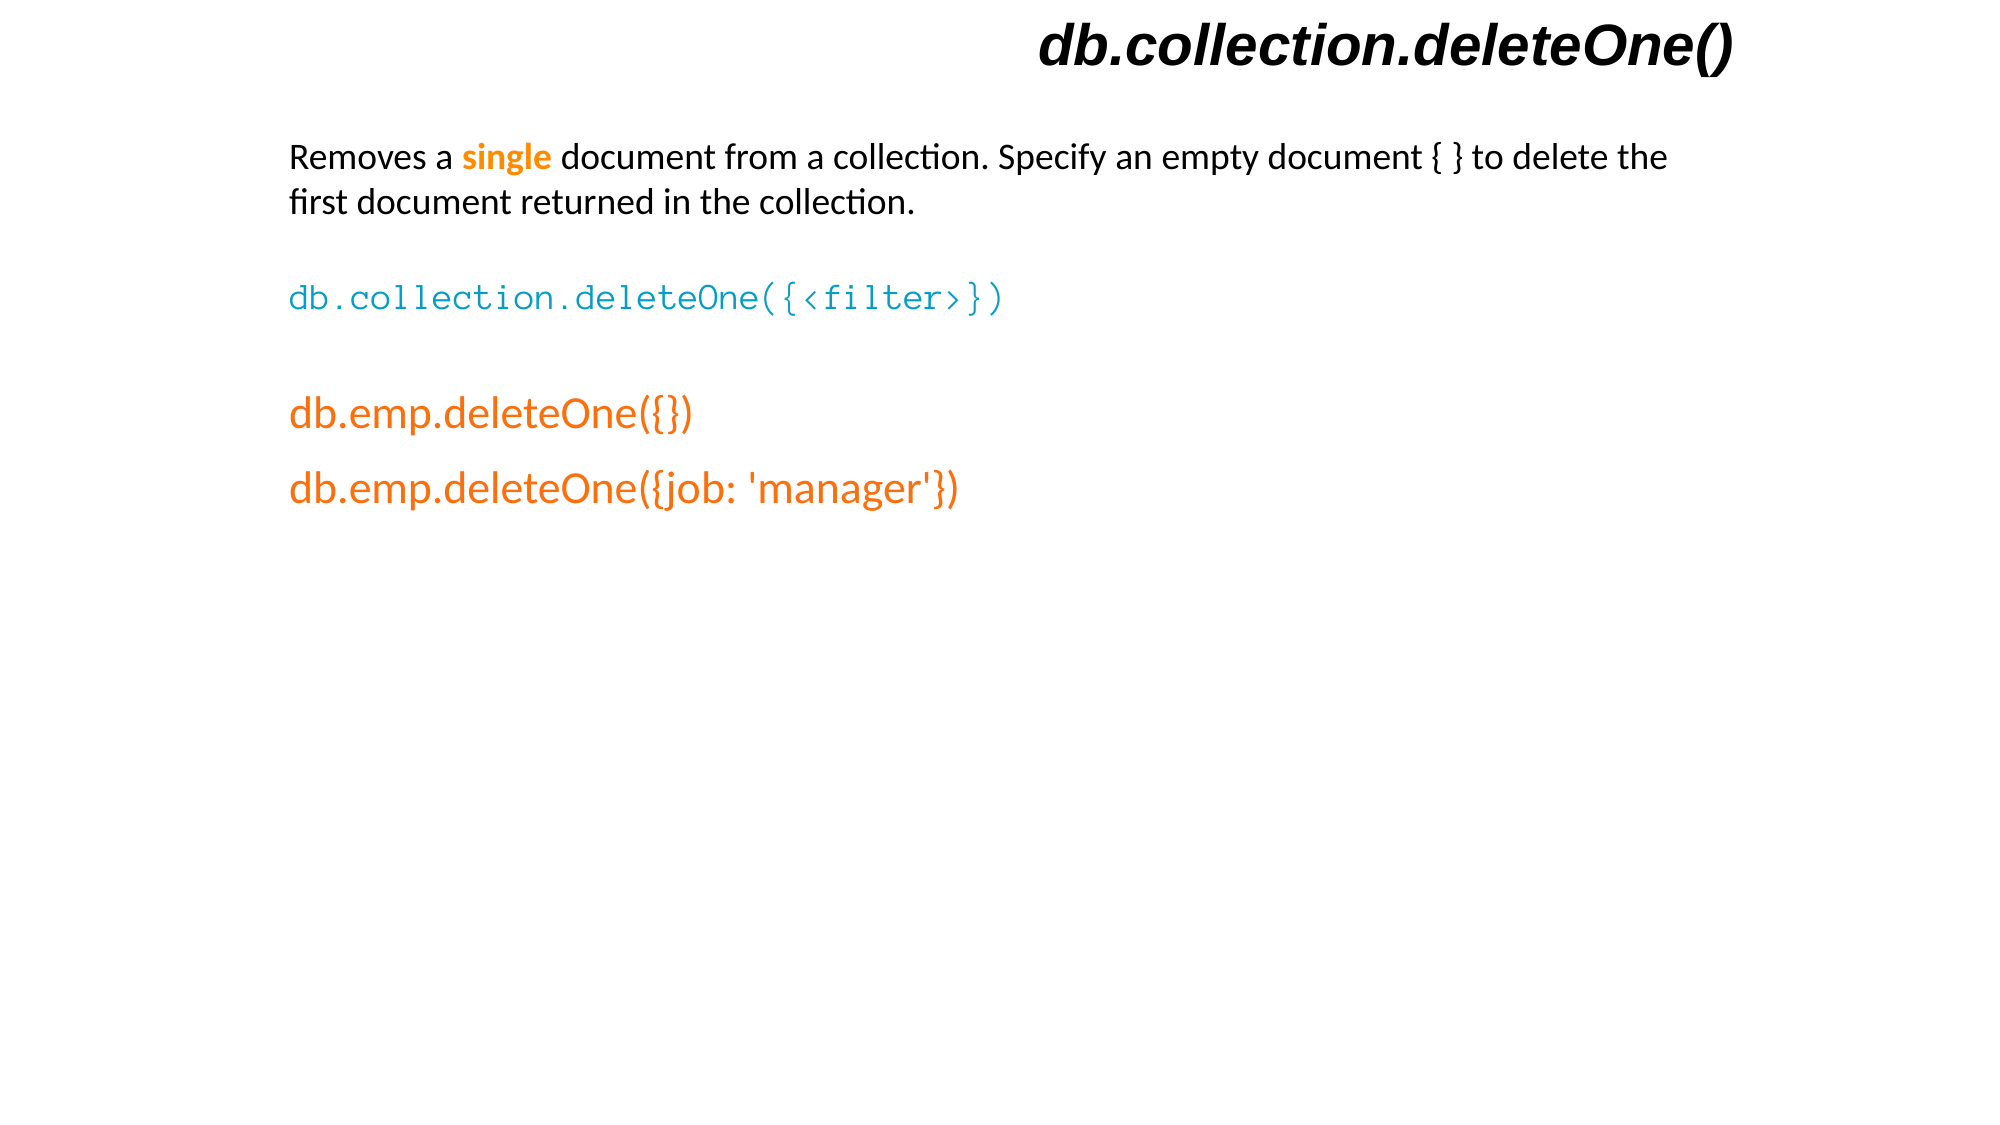

db.collection.deleteOne()
Removes a single document from a collection. Specify an empty document { } to delete the first document returned in the collection.
db.collection.deleteOne({<filter>})
db.emp.deleteOne({})

db.emp.deleteOne({job: 'manager'})